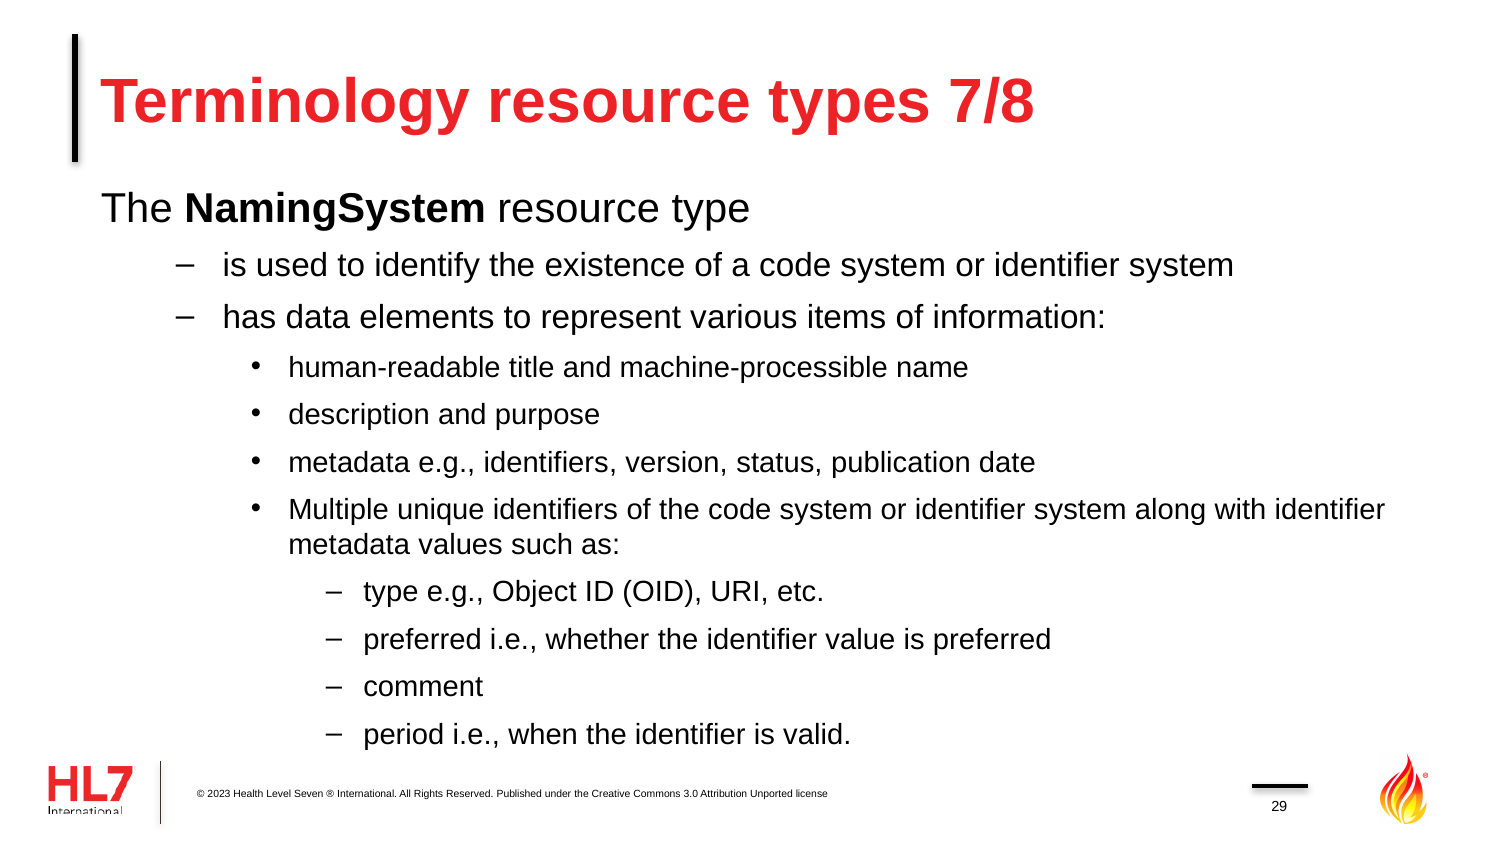

# Terminology resource types 7/8
The NamingSystem resource type
is used to identify the existence of a code system or identifier system
has data elements to represent various items of information:
human-readable title and machine-processible name
description and purpose
metadata e.g., identifiers, version, status, publication date
Multiple unique identifiers of the code system or identifier system along with identifier metadata values such as:
type e.g., Object ID (OID), URI, etc.
preferred i.e., whether the identifier value is preferred
comment
period i.e., when the identifier is valid.

© 2023 Health Level Seven ® International. All Rights Reserved. Published under the Creative Commons 3.0 Attribution Unported license

29